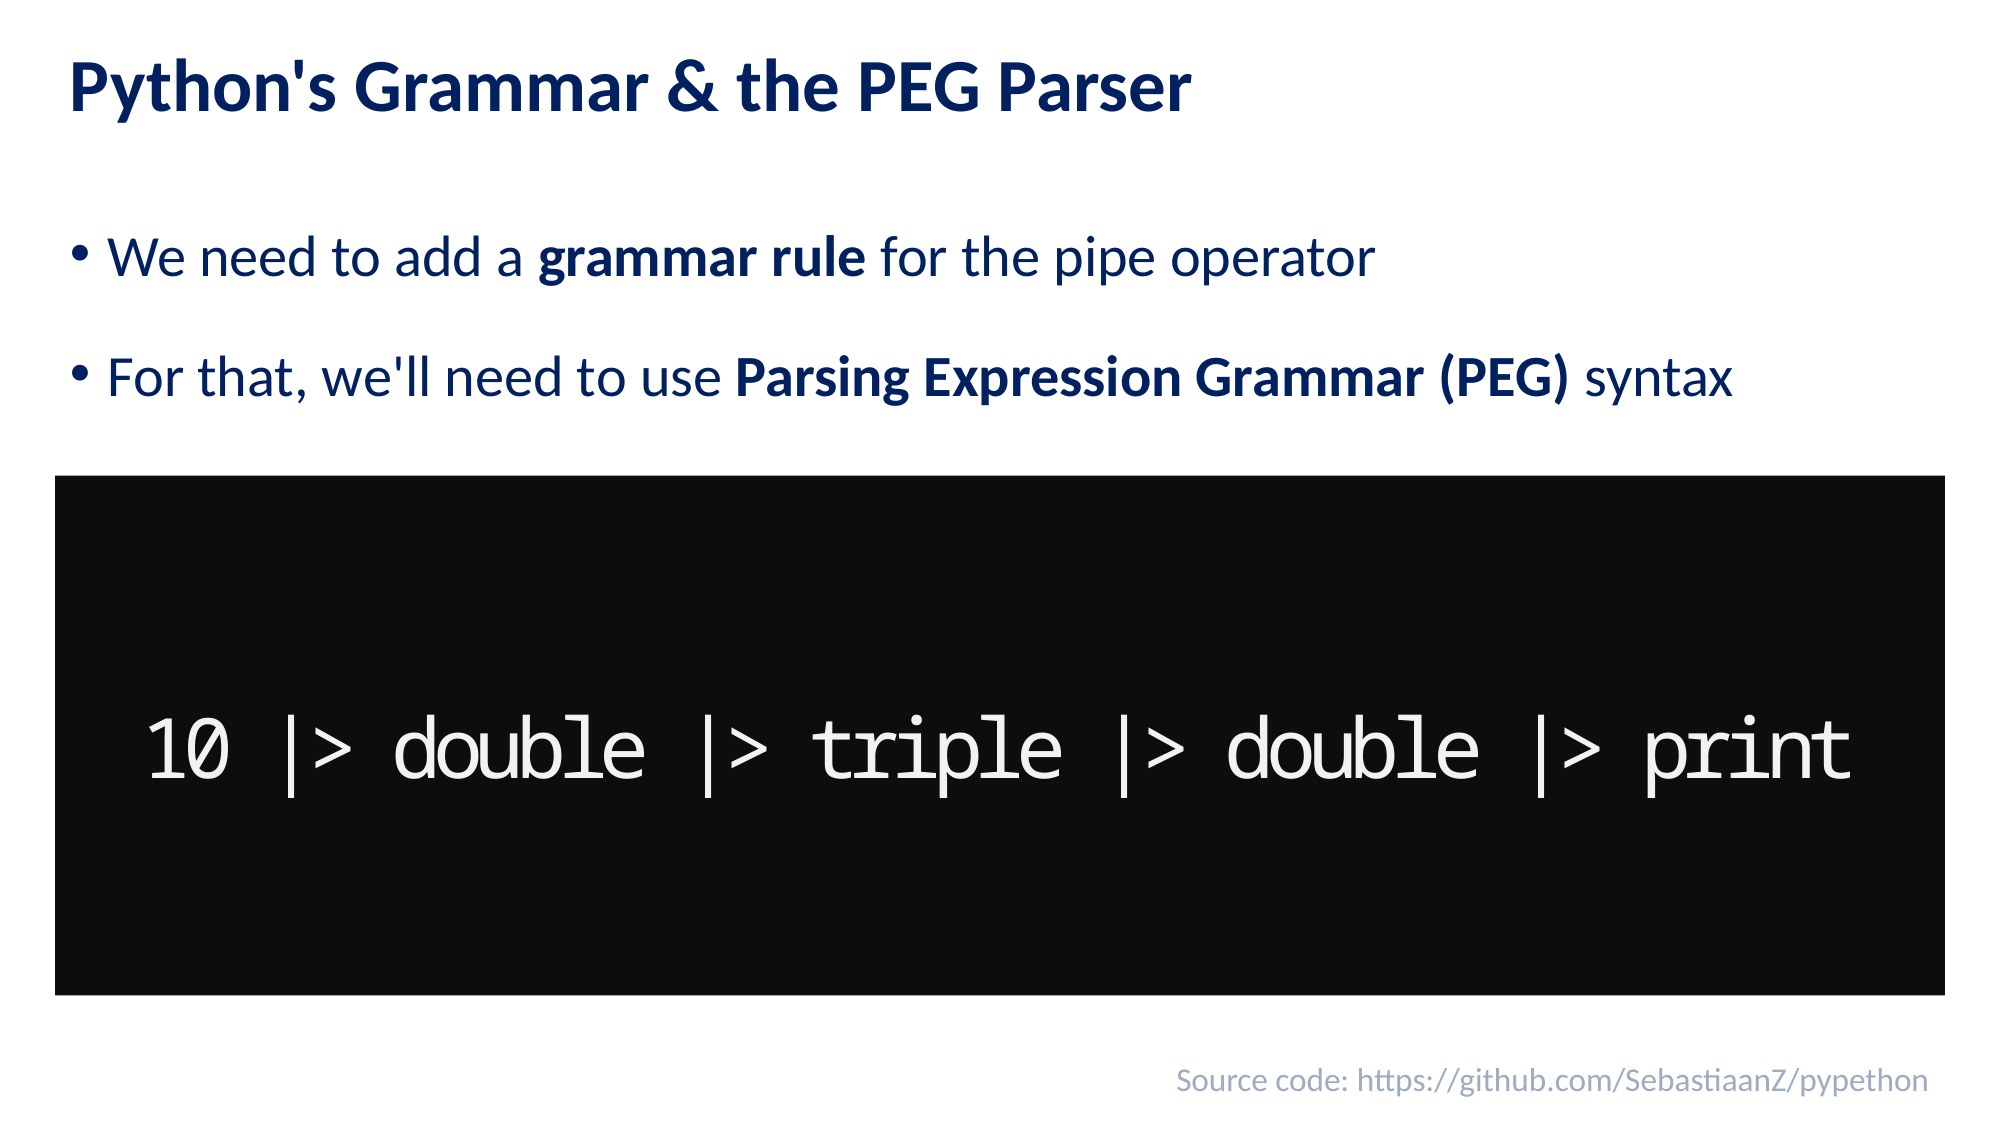

# Python's Grammar & the PEG Parser
We need to add a grammar rule for the pipe operator
For that, we'll need to use Parsing Expression Grammar (PEG) syntax
10 |> double |> triple |> double |> print
Source code: https://github.com/SebastiaanZ/pypethon